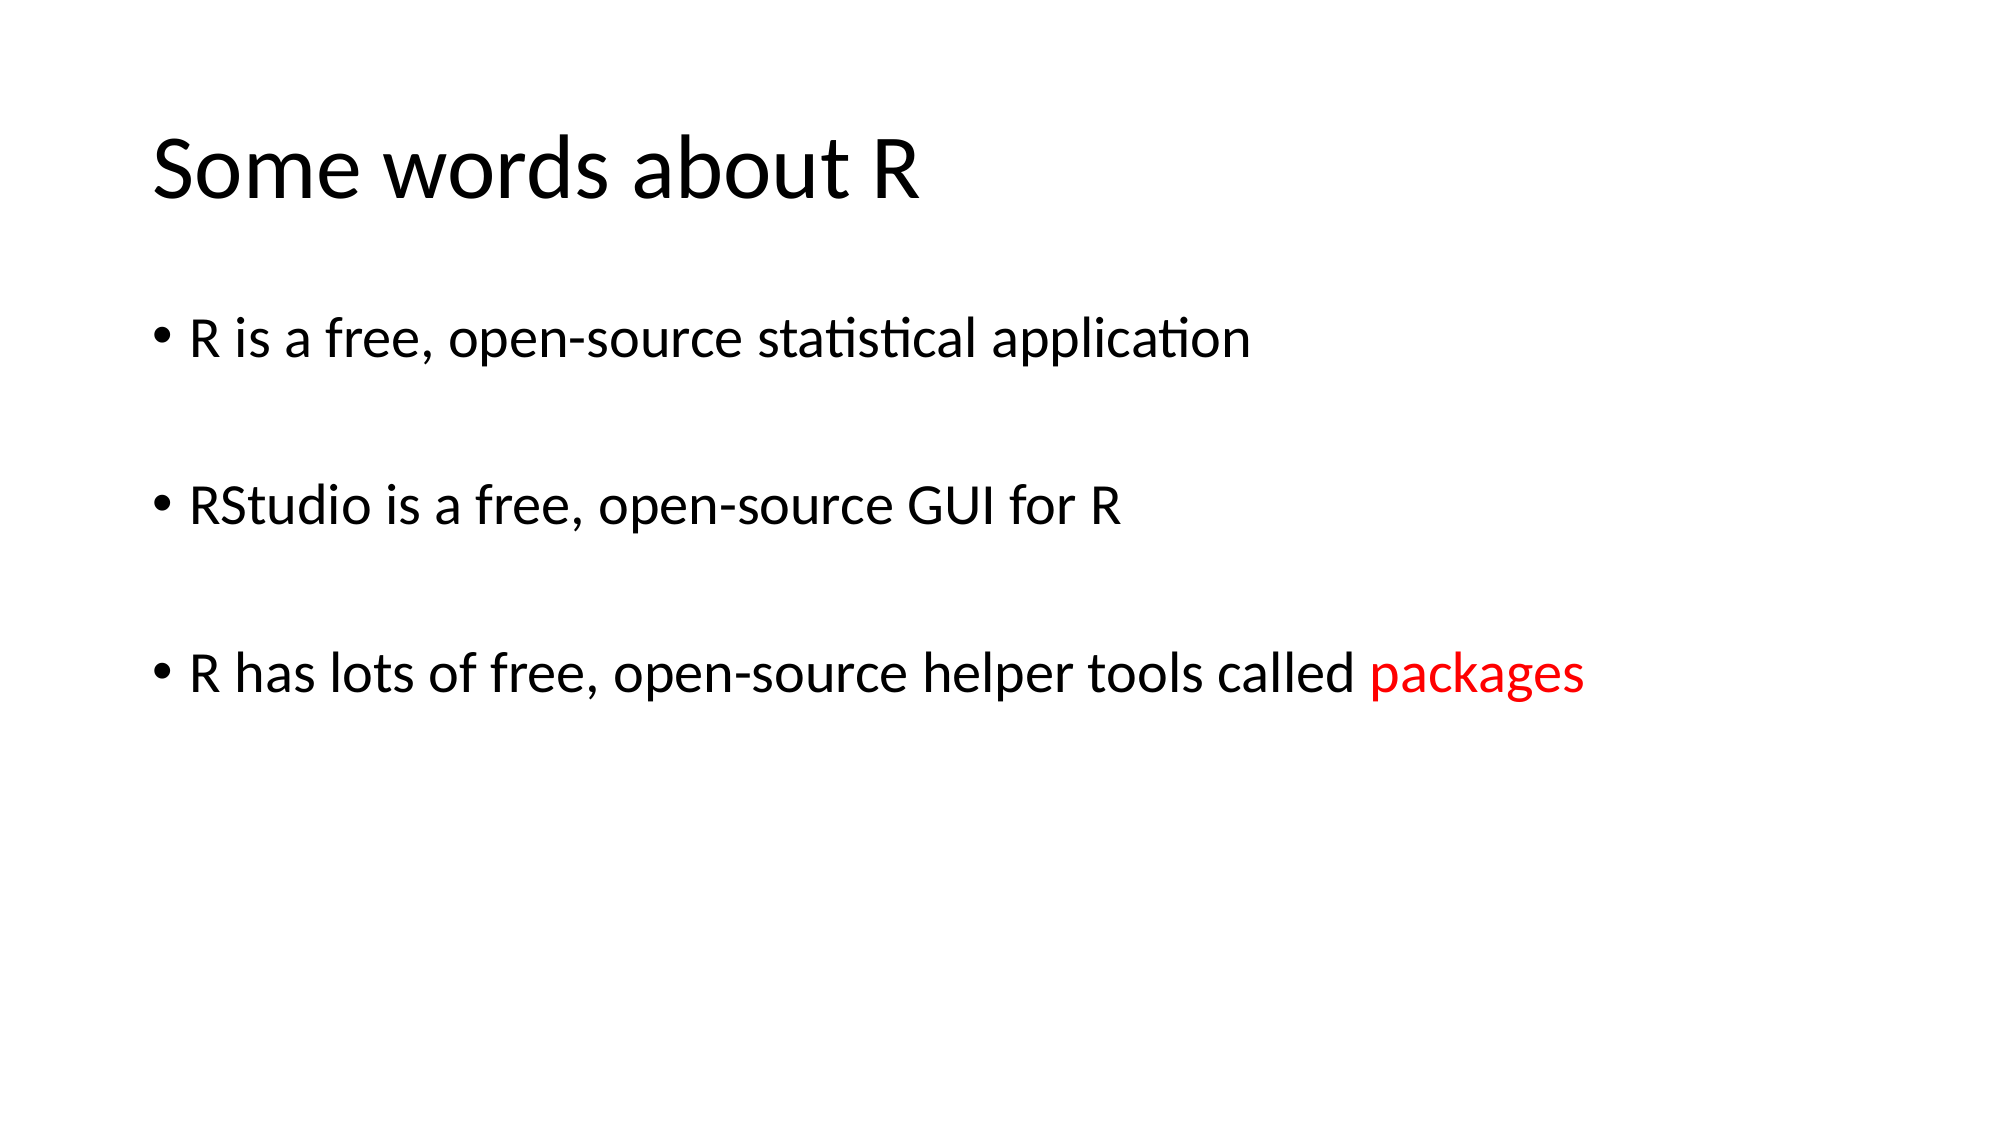

# Some words about R
R is a free, open-source statistical application

RStudio is a free, open-source GUI for R

R has lots of free, open-source helper tools called packages